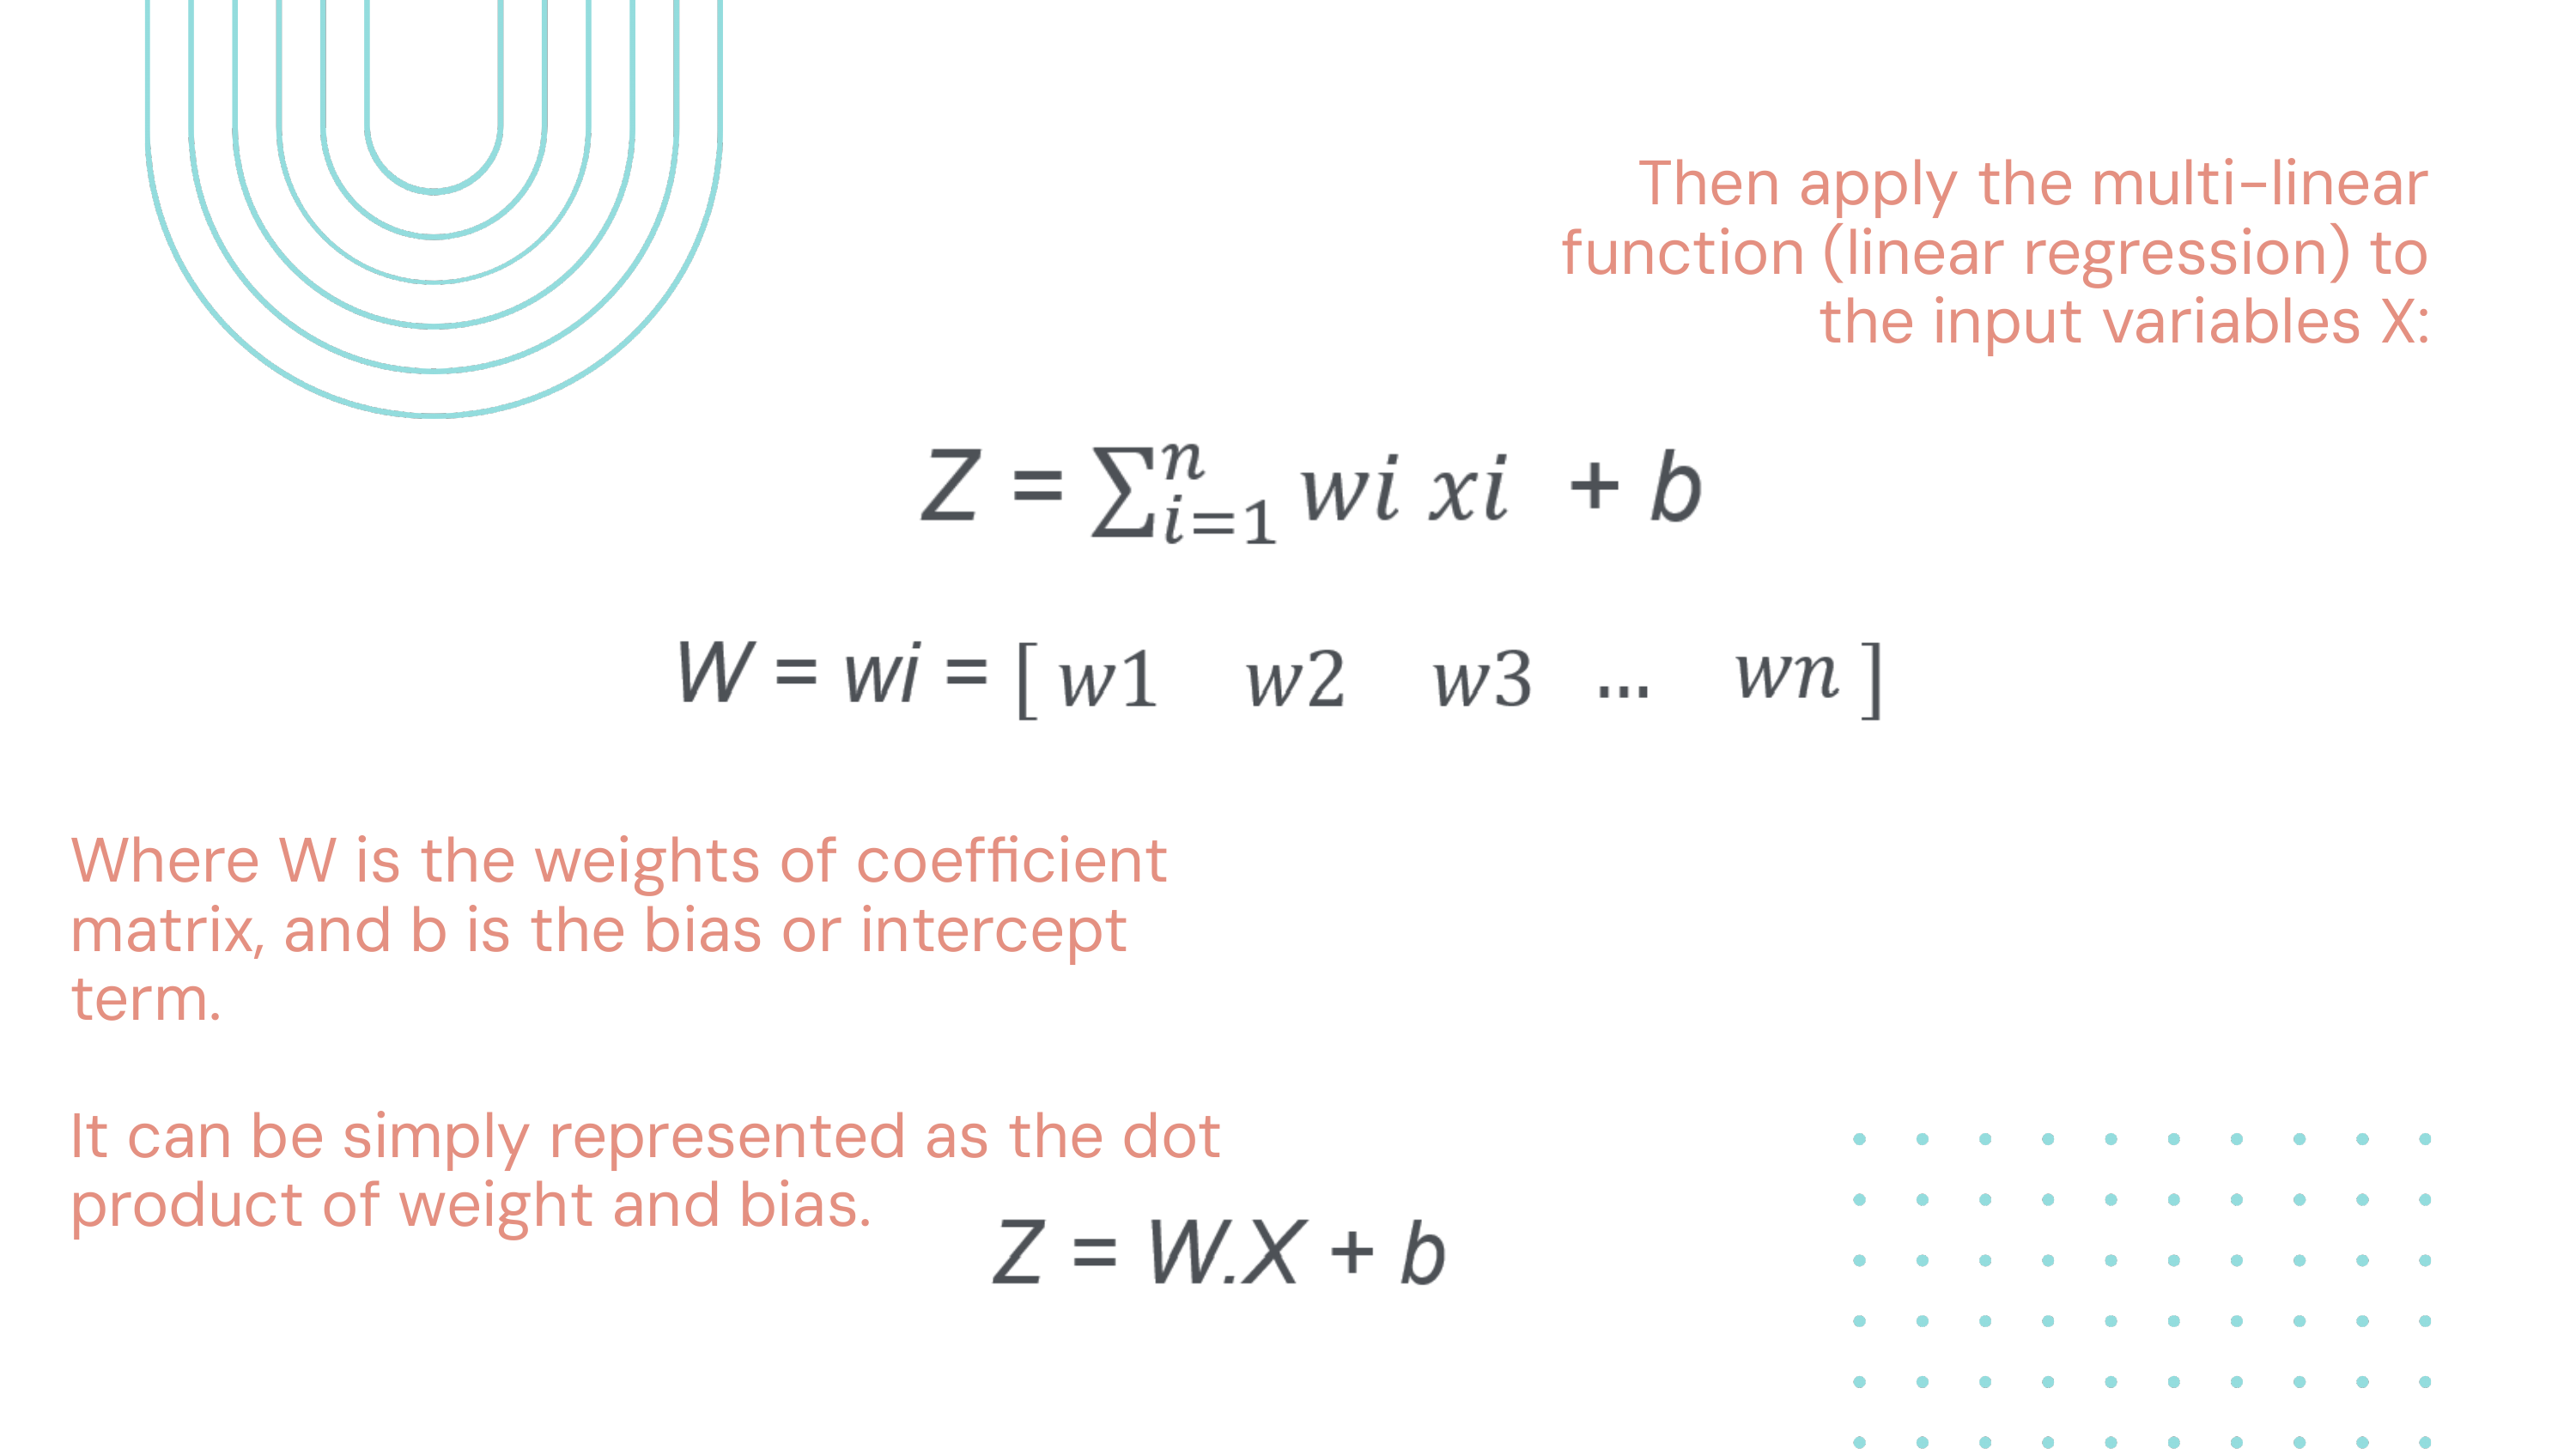

Then apply the multi-linear function (linear regression) to the input variables X:

Where W is the weights of coefficient matrix, and b is the bias or intercept term.

It can be simply represented as the dot product of weight and bias.